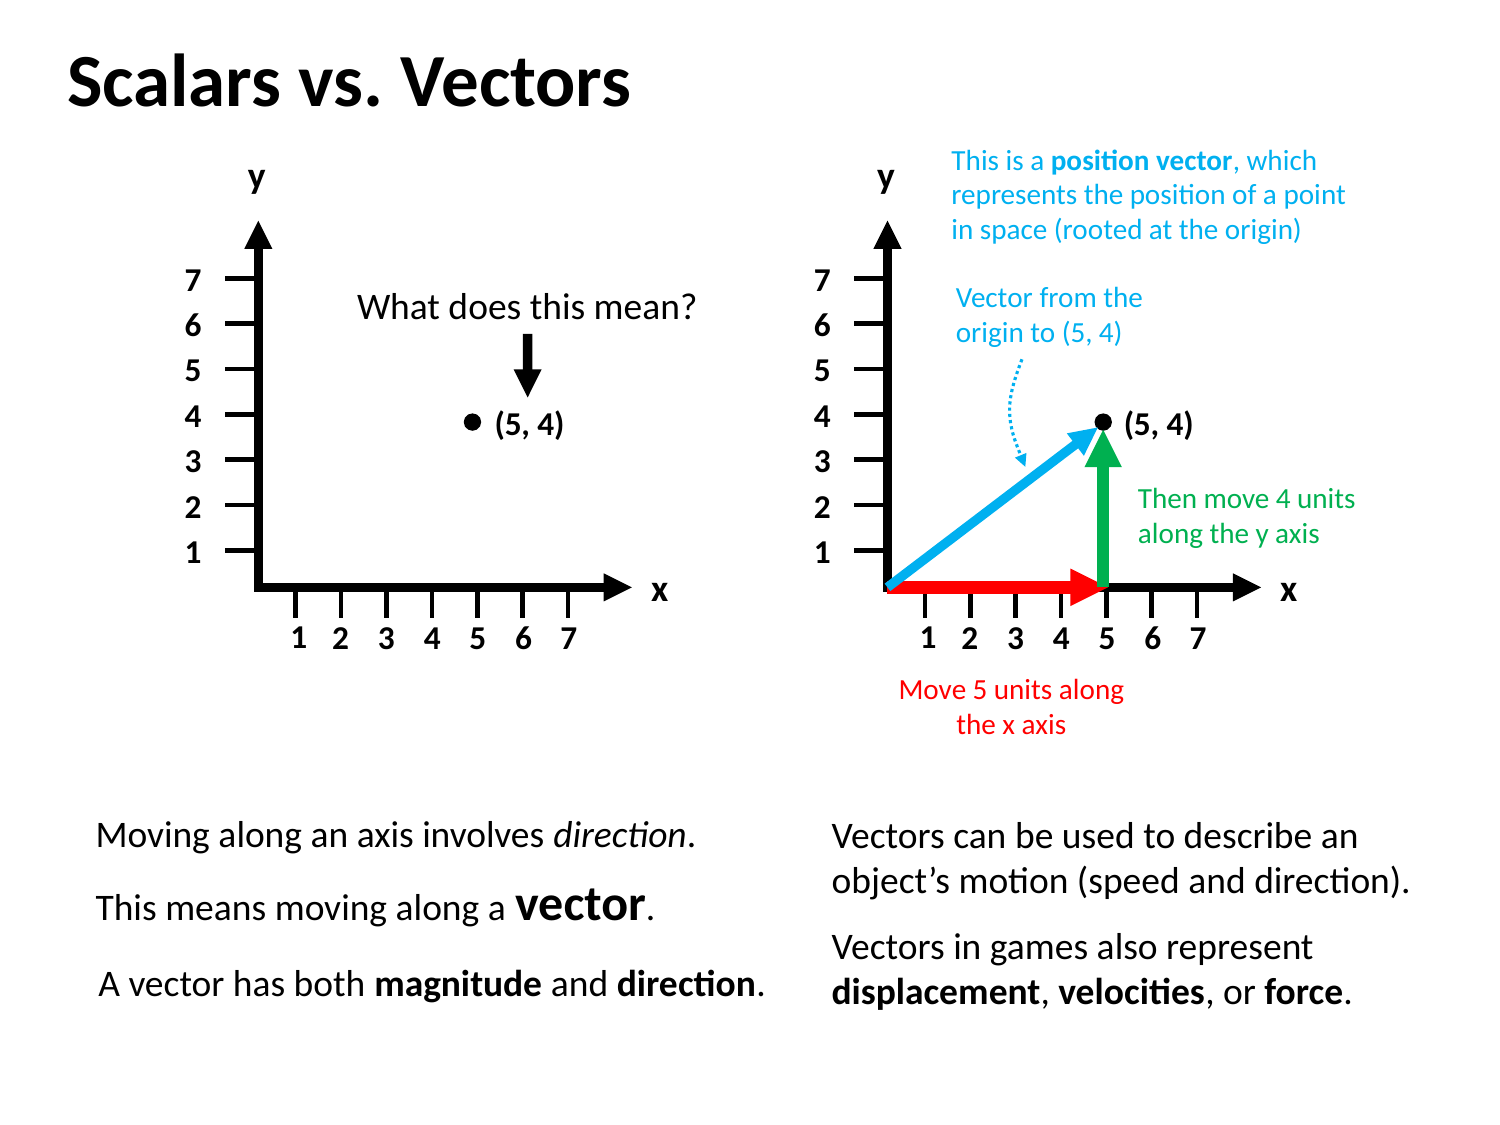

Scalars vs. Vectors
This is a position vector, which represents the position of a point in space (rooted at the origin)
y
7
6
5
4
3
2
1
x
1
2
3
4
5
6
7
y
7
6
5
4
3
2
1
x
1
2
3
4
5
6
7
Vector from the origin to (5, 4)

What does this mean?
(5, 4)
(5, 4)

Then move 4 units along the y axis
Move 5 units along the x axis
Moving along an axis involves direction.
Vectors can be used to describe an object’s motion (speed and direction).
This means moving along a vector.
Vectors in games also represent displacement, velocities, or force.
A vector has both magnitude and direction.